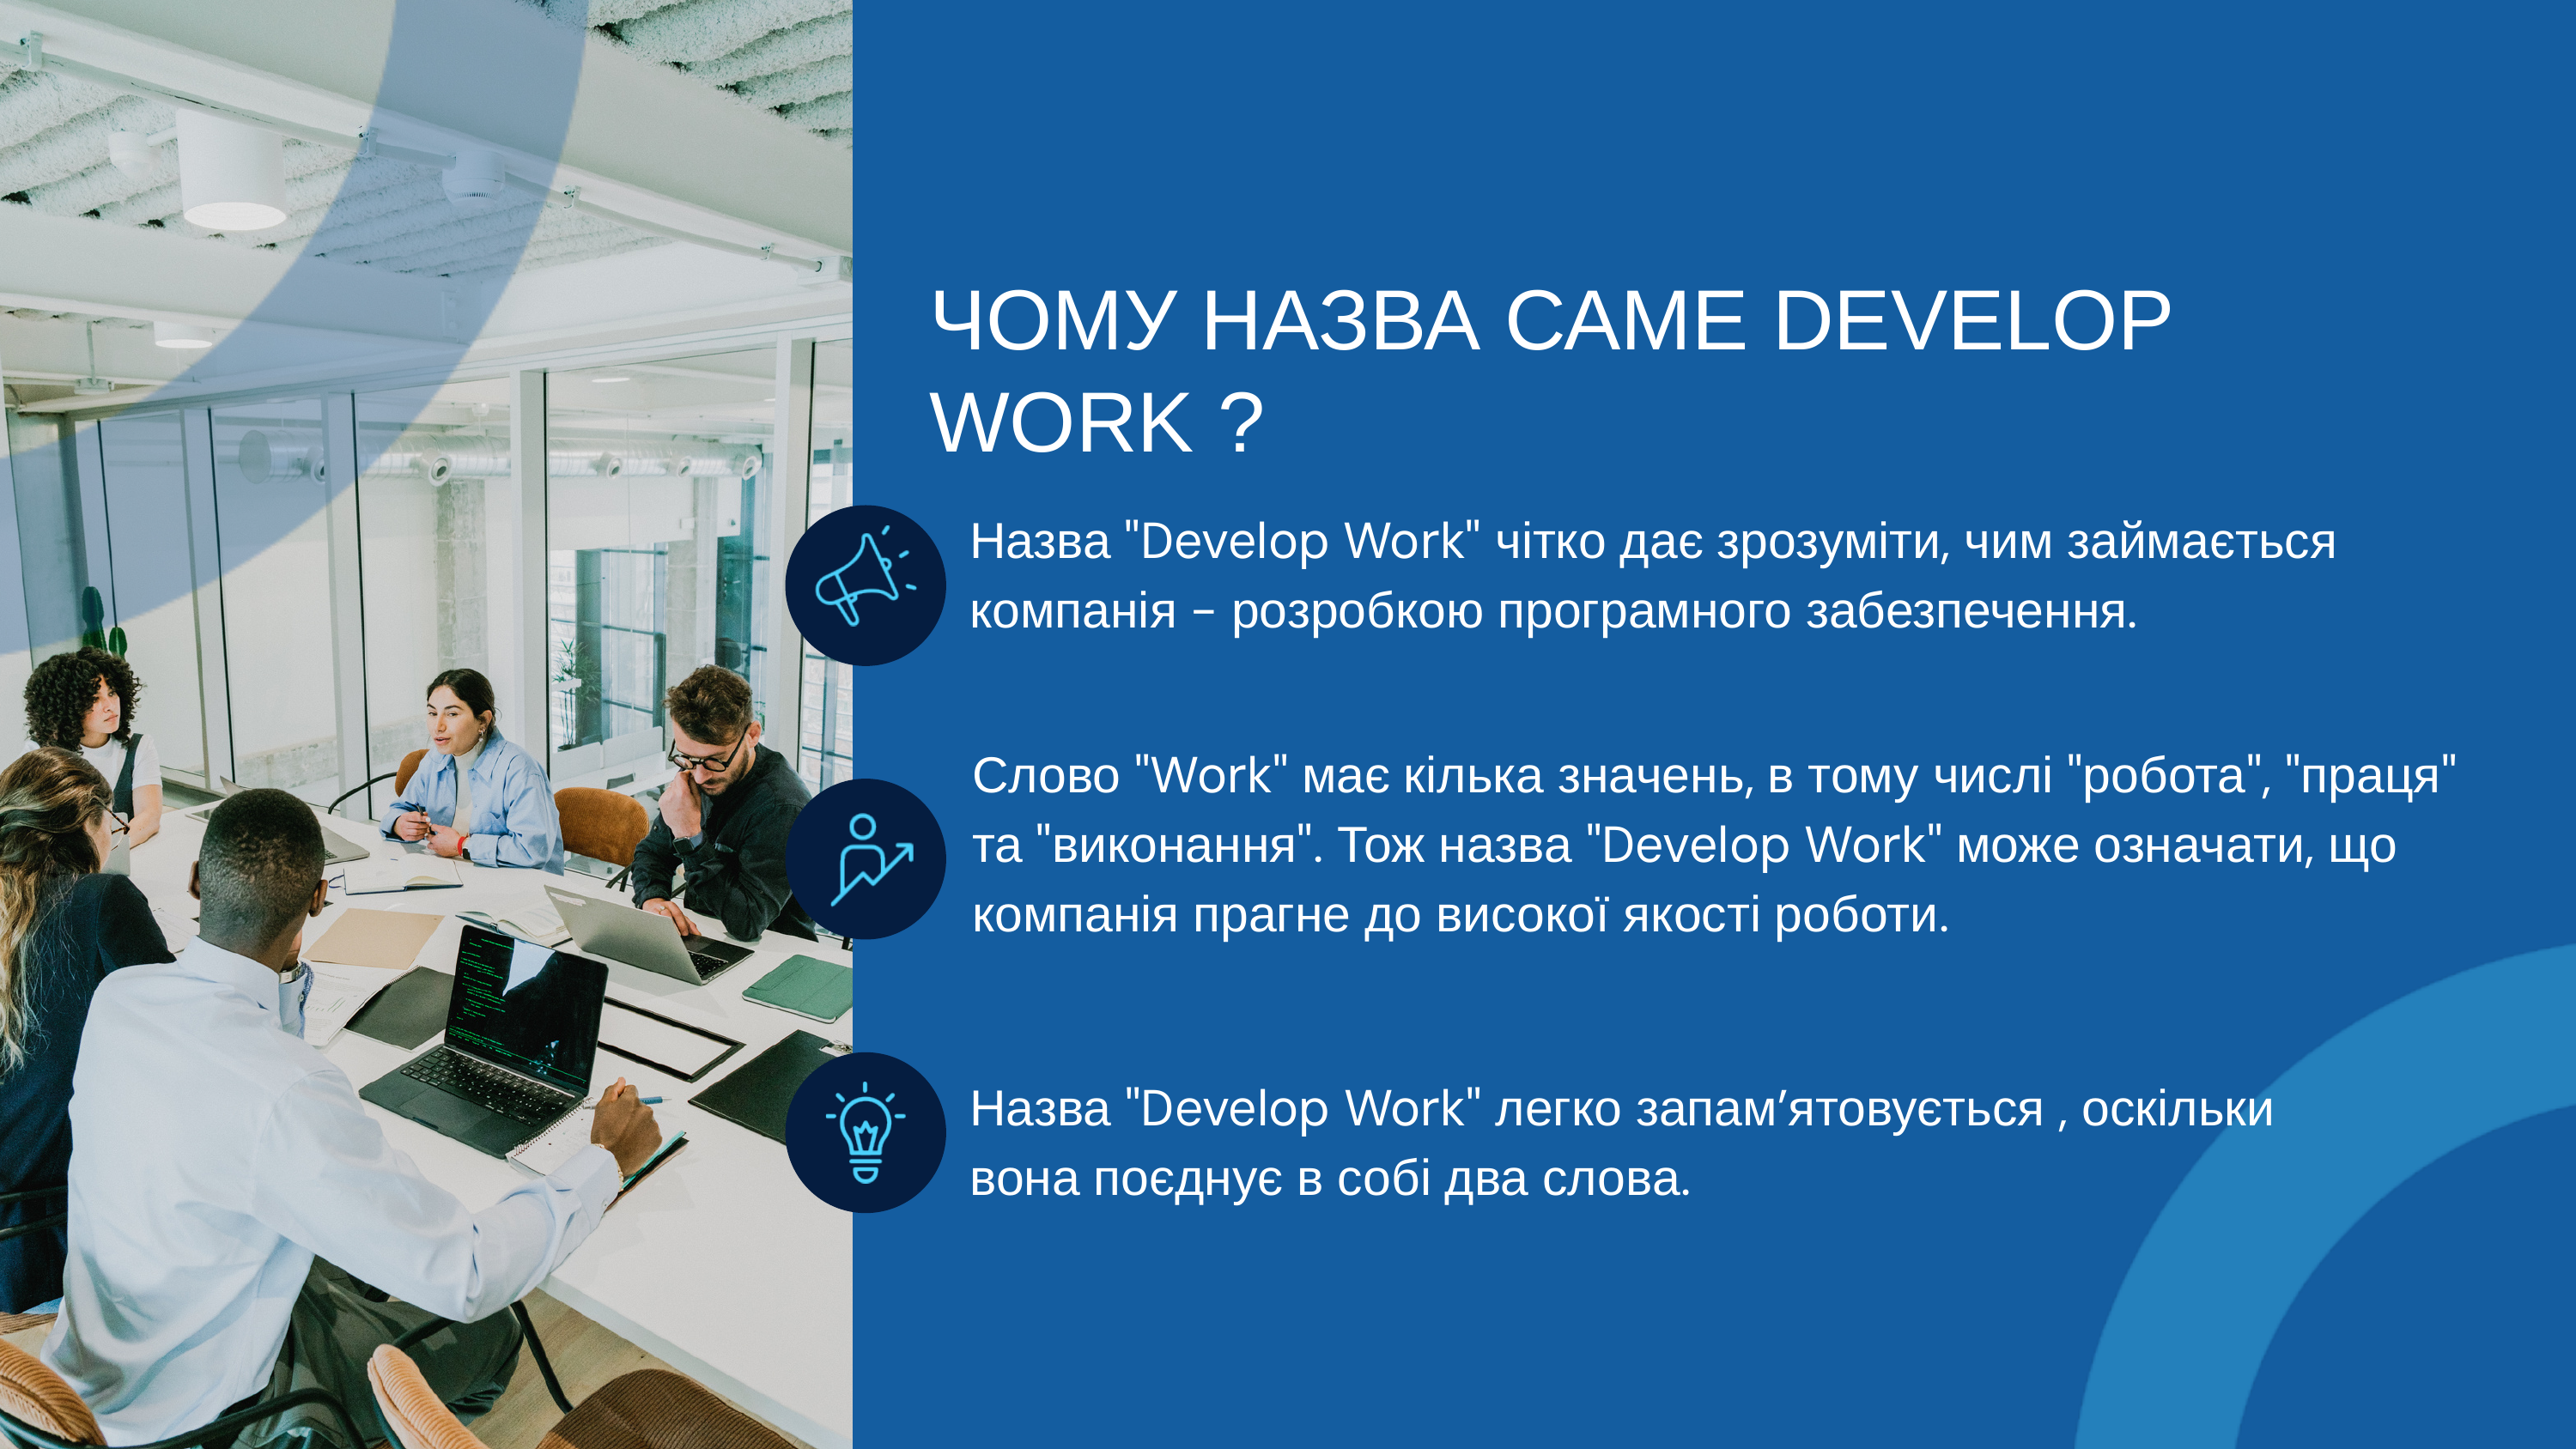

ЧОМУ НАЗВА САМЕ DEVELOP WORK ?
Назва "Develop Work" чітко дає зрозуміти, чим займається компанія - розробкою програмного забезпечення.

Слово "Work" має кілька значень, в тому числі "робота", "праця" та "виконання". Тож назва "Develop Work" може означати, що компанія прагне до високої якості роботи.

Назва "Develop Work" легко запам’ятовується , оскільки вона поєднує в собі два слова.